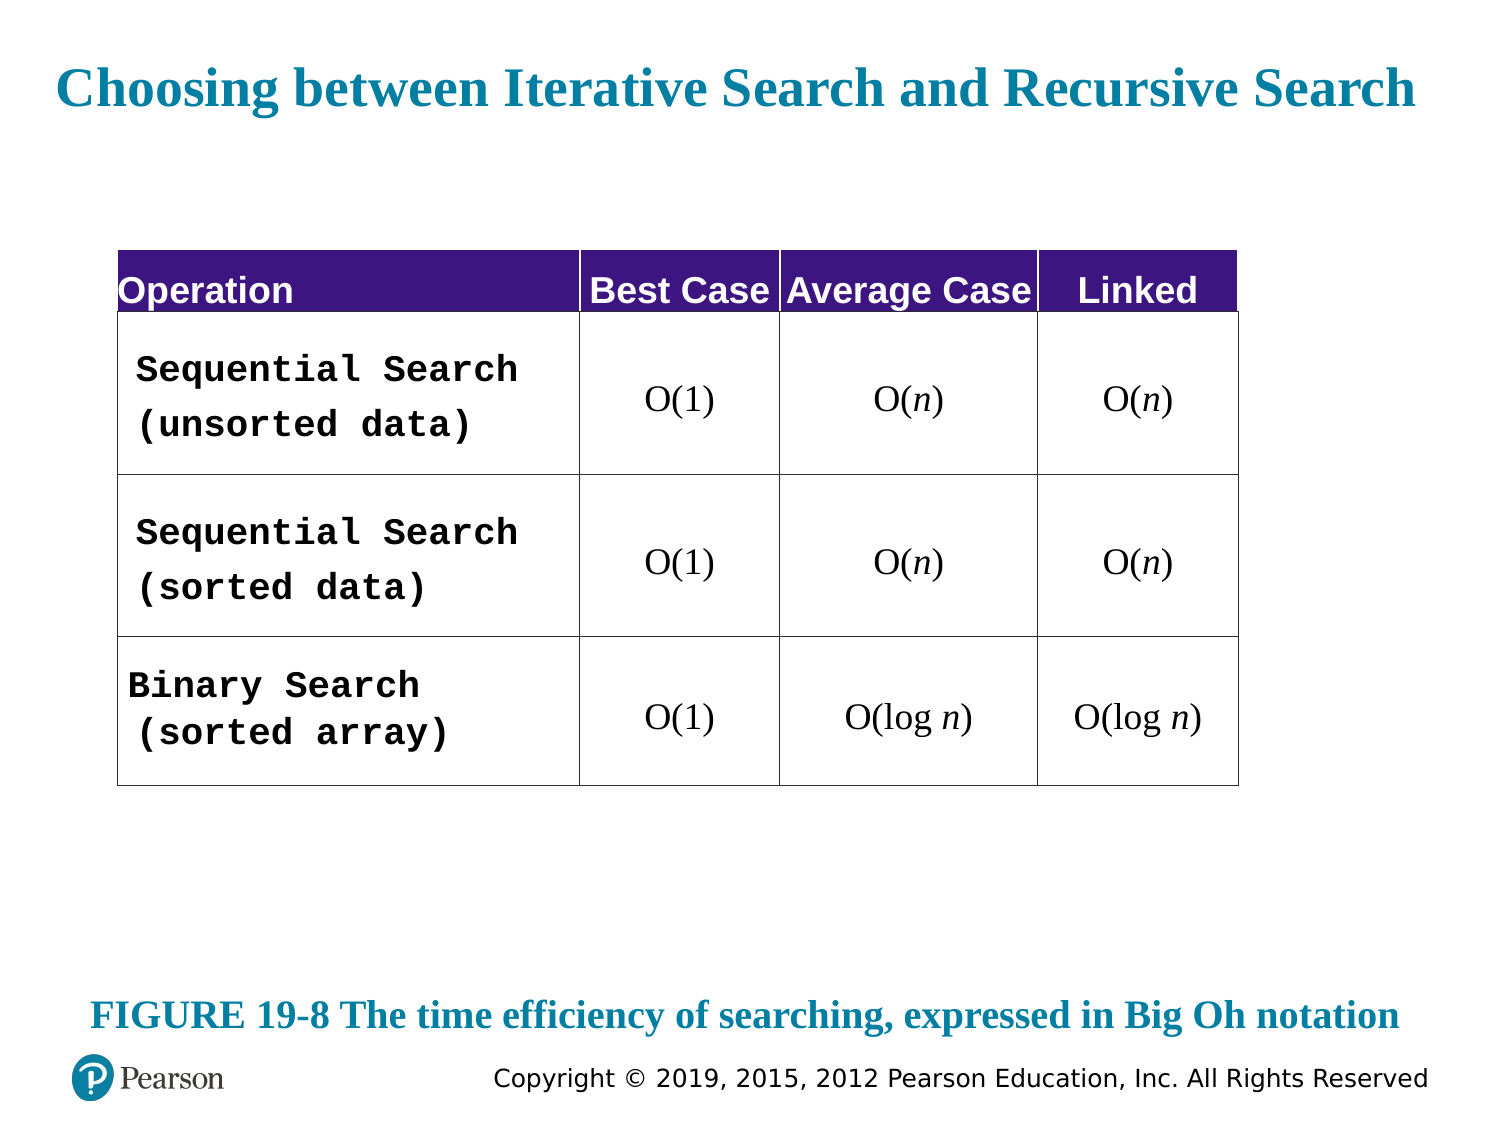

# Choosing between Iterative Search and Recursive Search
| Operation | Best Case | Average Case | Linked |
| --- | --- | --- | --- |
| Sequential Search (unsorted data) | O(1) | O(n) | O(n) |
| Sequential Search (sorted data) | O(1) | O(n) | O(n) |
| Binary Search (sorted array) | O(1) | O(log n) | O(log n) |
FIGURE 19-8 The time efficiency of searching, expressed in Big Oh notation